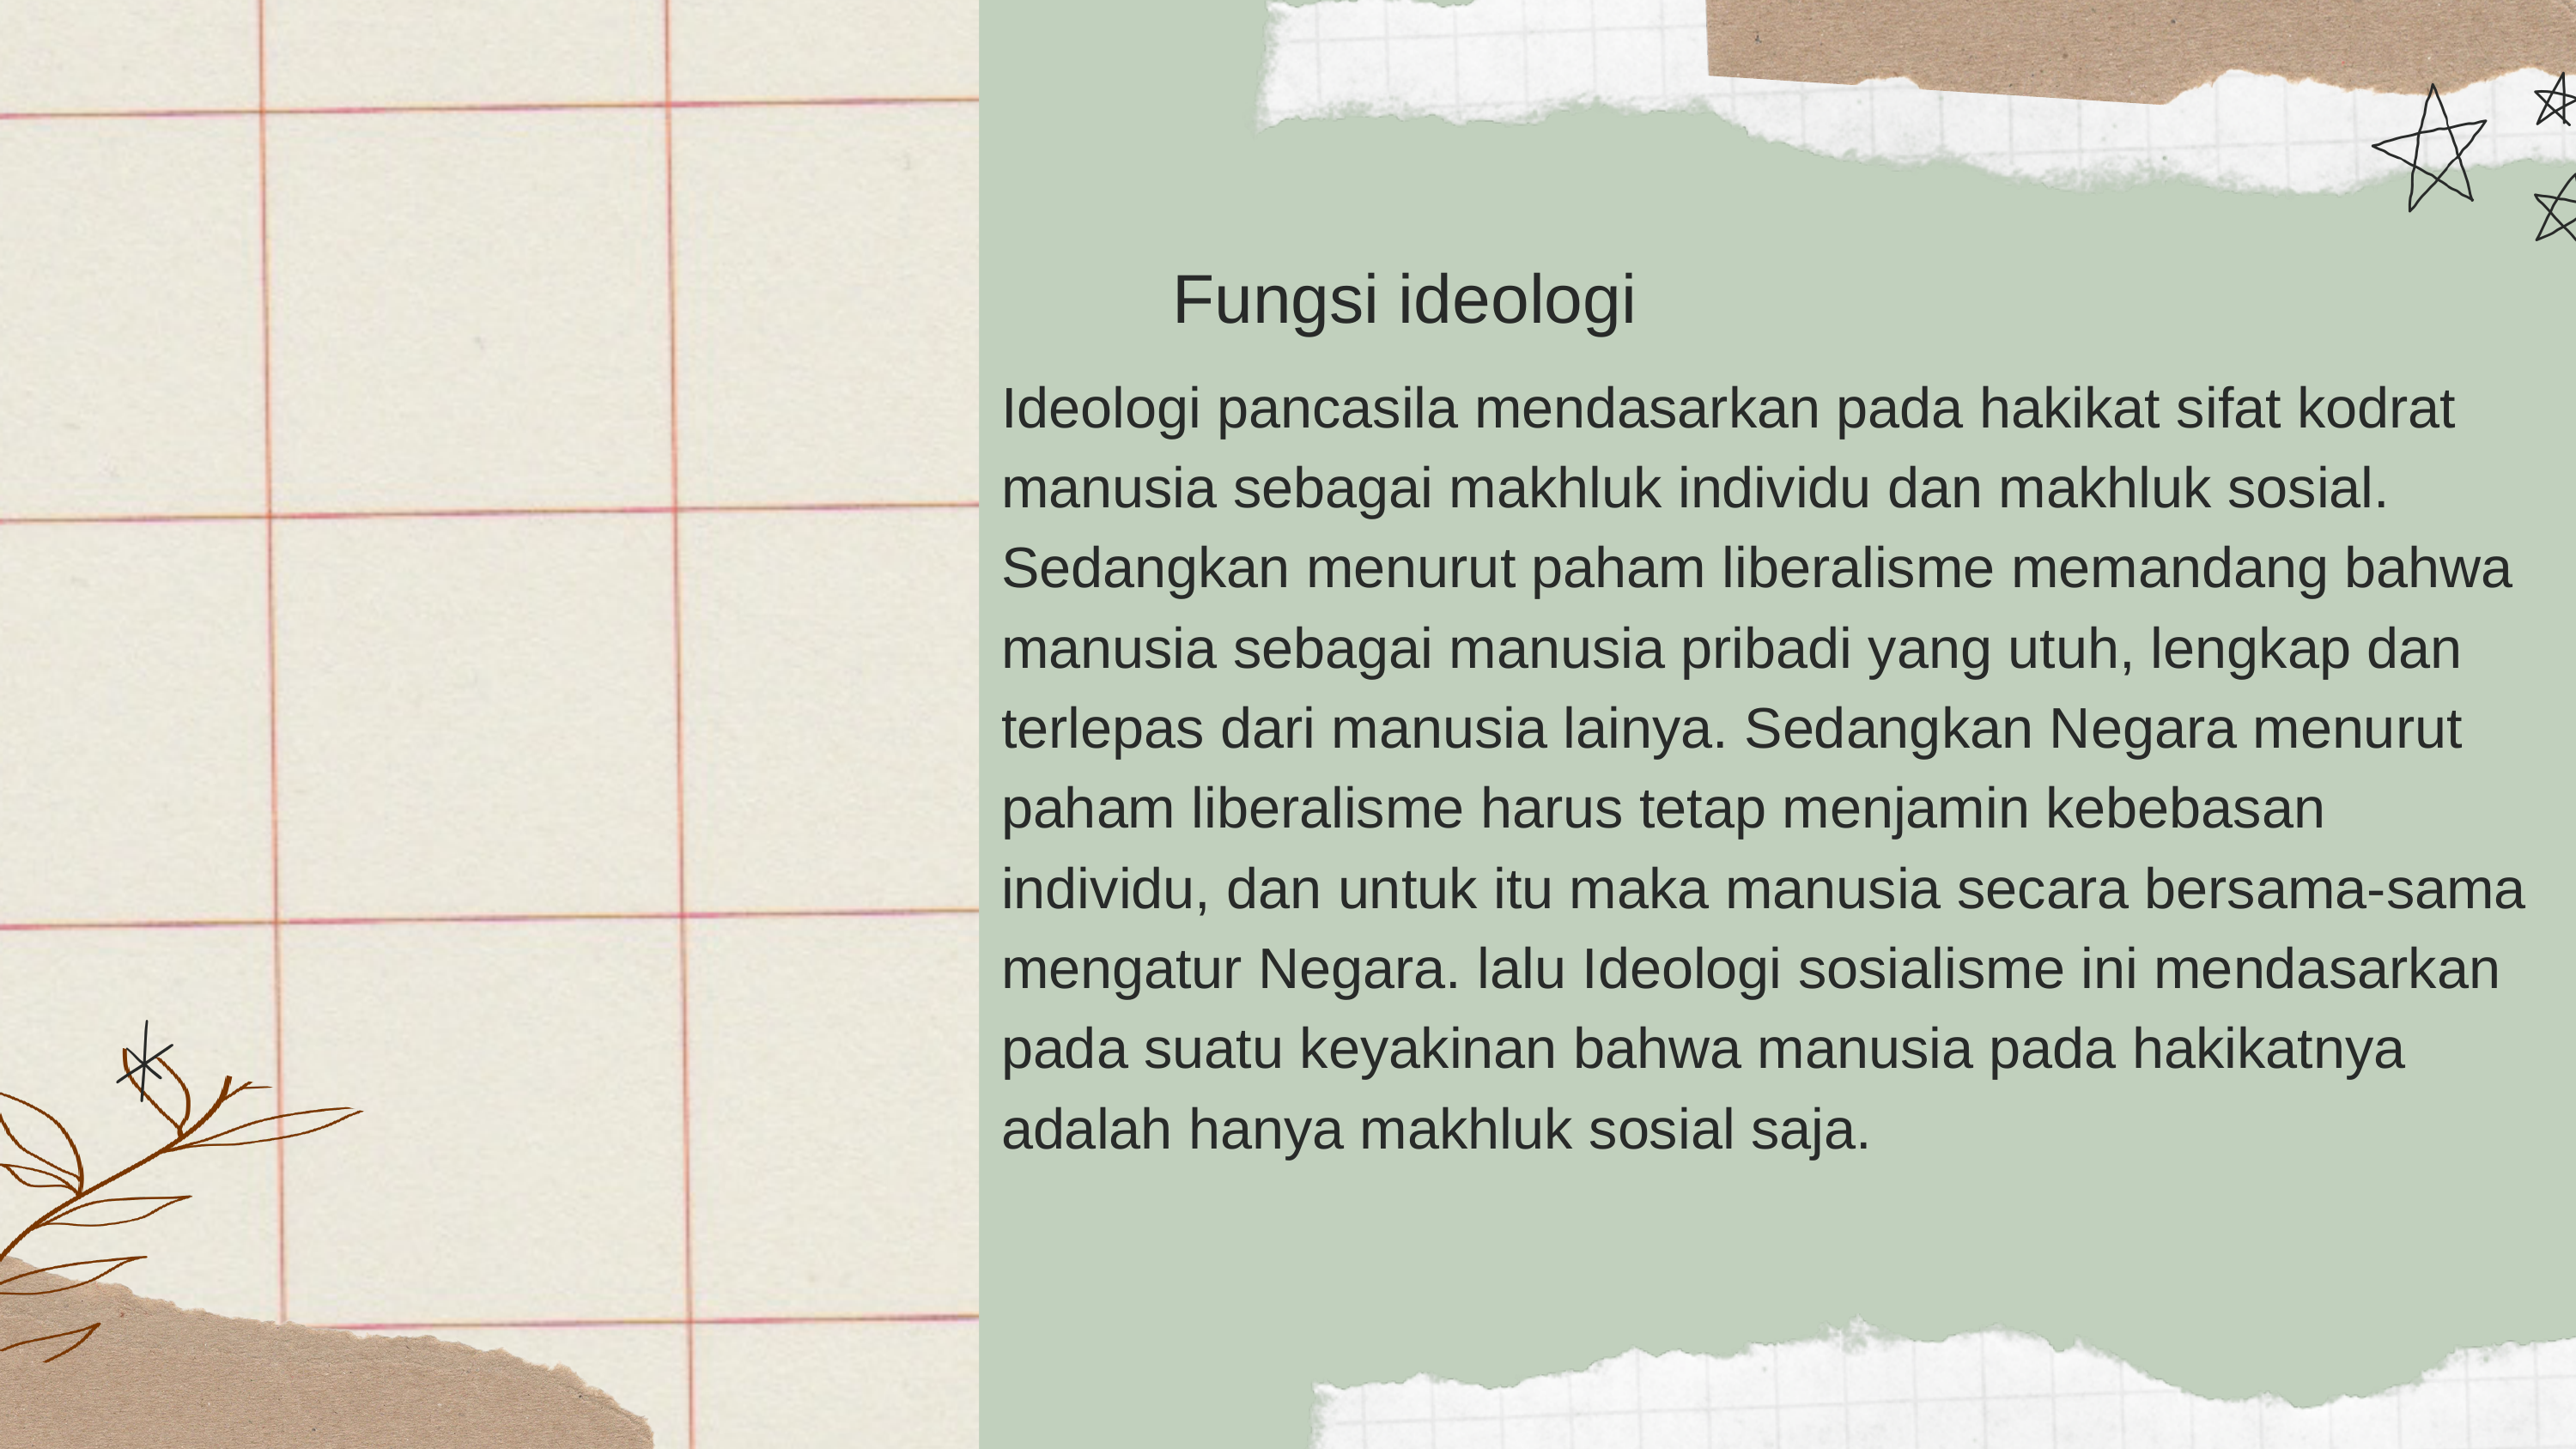

Fungsi ideologi
Ideologi pancasila mendasarkan pada hakikat sifat kodrat manusia sebagai makhluk individu dan makhluk sosial. Sedangkan menurut paham liberalisme memandang bahwa manusia sebagai manusia pribadi yang utuh, lengkap dan terlepas dari manusia lainya. Sedangkan Negara menurut paham liberalisme harus tetap menjamin kebebasan individu, dan untuk itu maka manusia secara bersama-sama mengatur Negara. lalu Ideologi sosialisme ini mendasarkan pada suatu keyakinan bahwa manusia pada hakikatnya adalah hanya makhluk sosial saja.